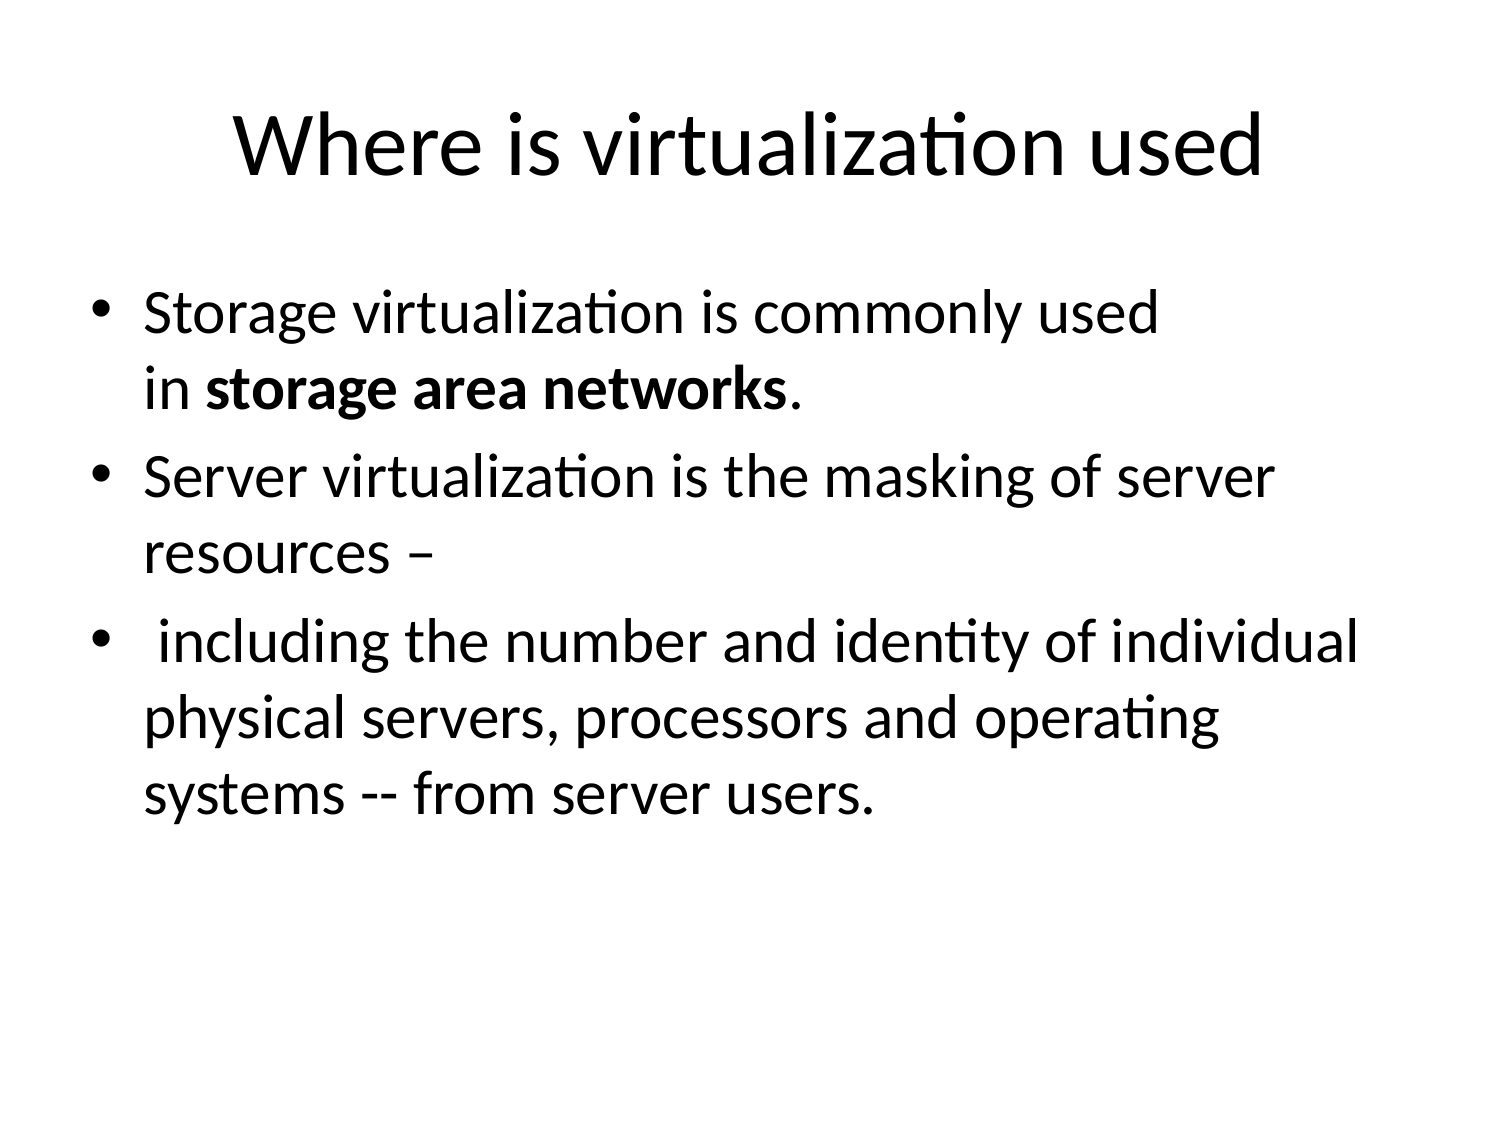

# Where is virtualization used
Storage virtualization is commonly used in storage area networks.
Server virtualization is the masking of server resources –
 including the number and identity of individual physical servers, processors and operating systems -- from server users.